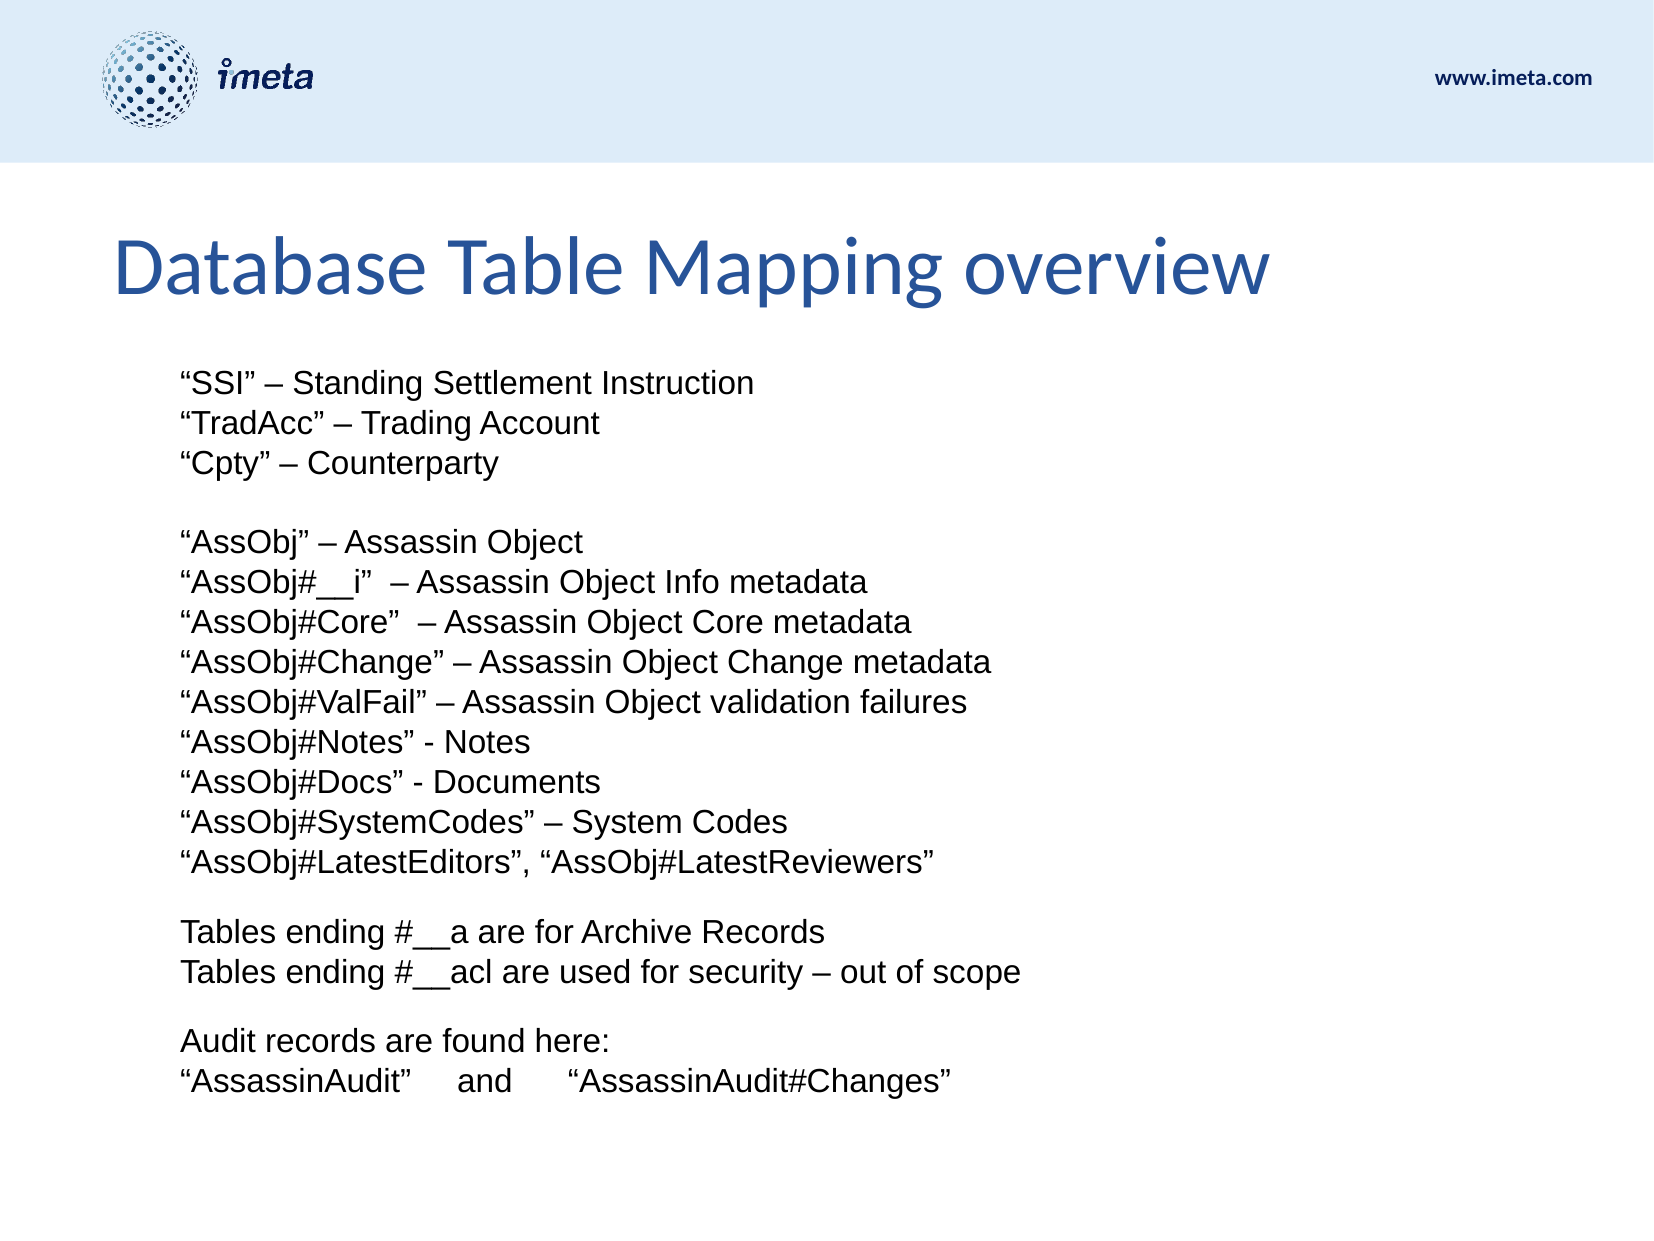

# Database Table Mapping overview
“SSI” – Standing Settlement Instruction
“TradAcc” – Trading Account
“Cpty” – Counterparty

“AssObj” – Assassin Object
“AssObj#__i”  – Assassin Object Info metadata
“AssObj#Core”  – Assassin Object Core metadata
“AssObj#Change” – Assassin Object Change metadata
“AssObj#ValFail” – Assassin Object validation failures
“AssObj#Notes” - Notes
“AssObj#Docs” - Documents
“AssObj#SystemCodes” – System Codes
“AssObj#LatestEditors”, “AssObj#LatestReviewers”

Tables ending #__a are for Archive Records
Tables ending #__acl are used for security – out of scope

Audit records are found here:
“AssassinAudit”     and      “AssassinAudit#Changes”